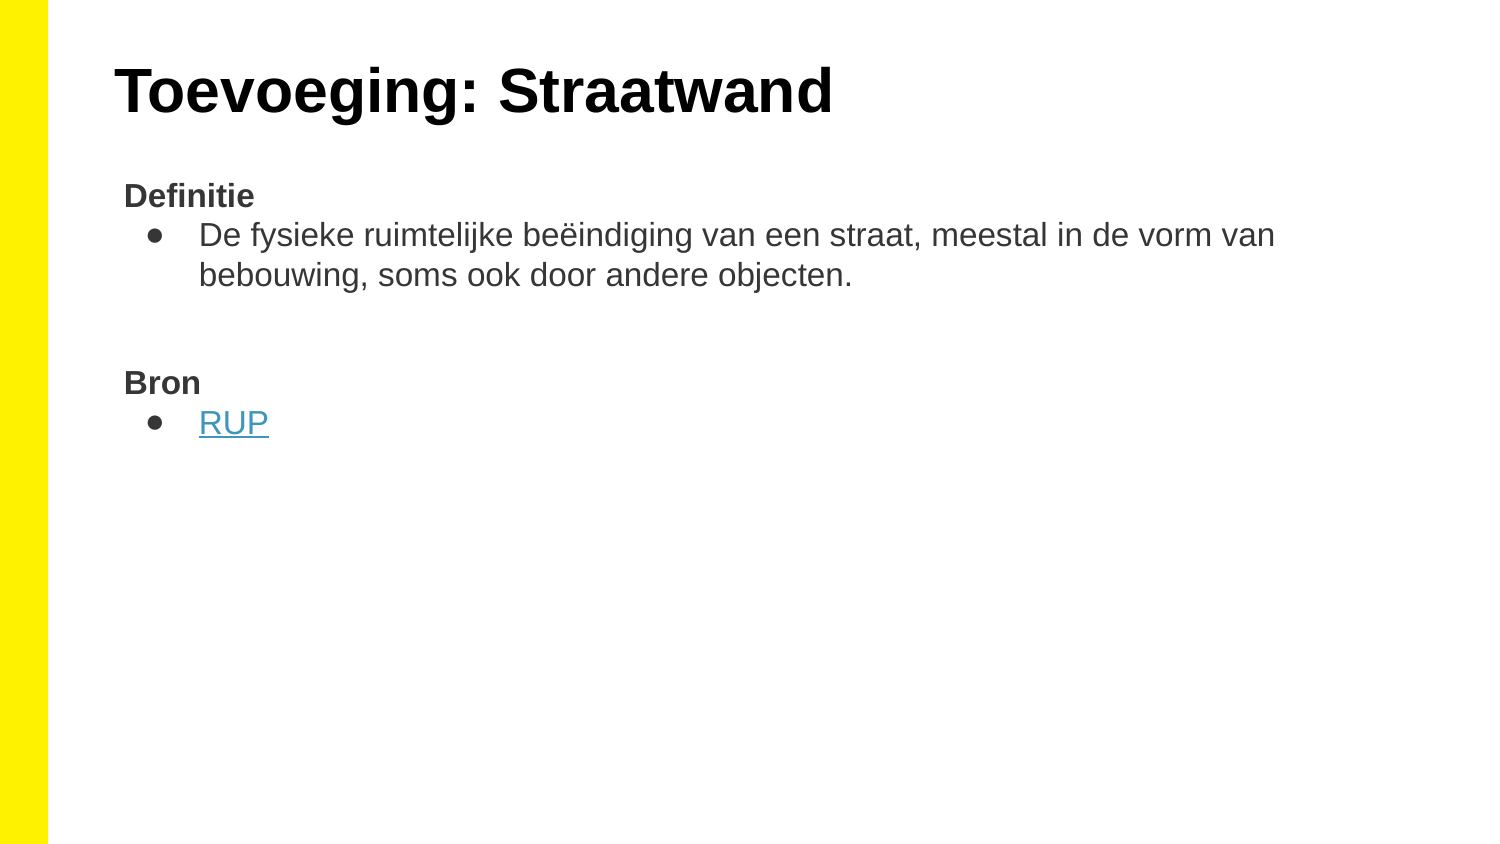

Toevoeging: Straatwand
Definitie
De fysieke ruimtelijke beëindiging van een straat, meestal in de vorm van bebouwing, soms ook door andere objecten.
Bron
RUP